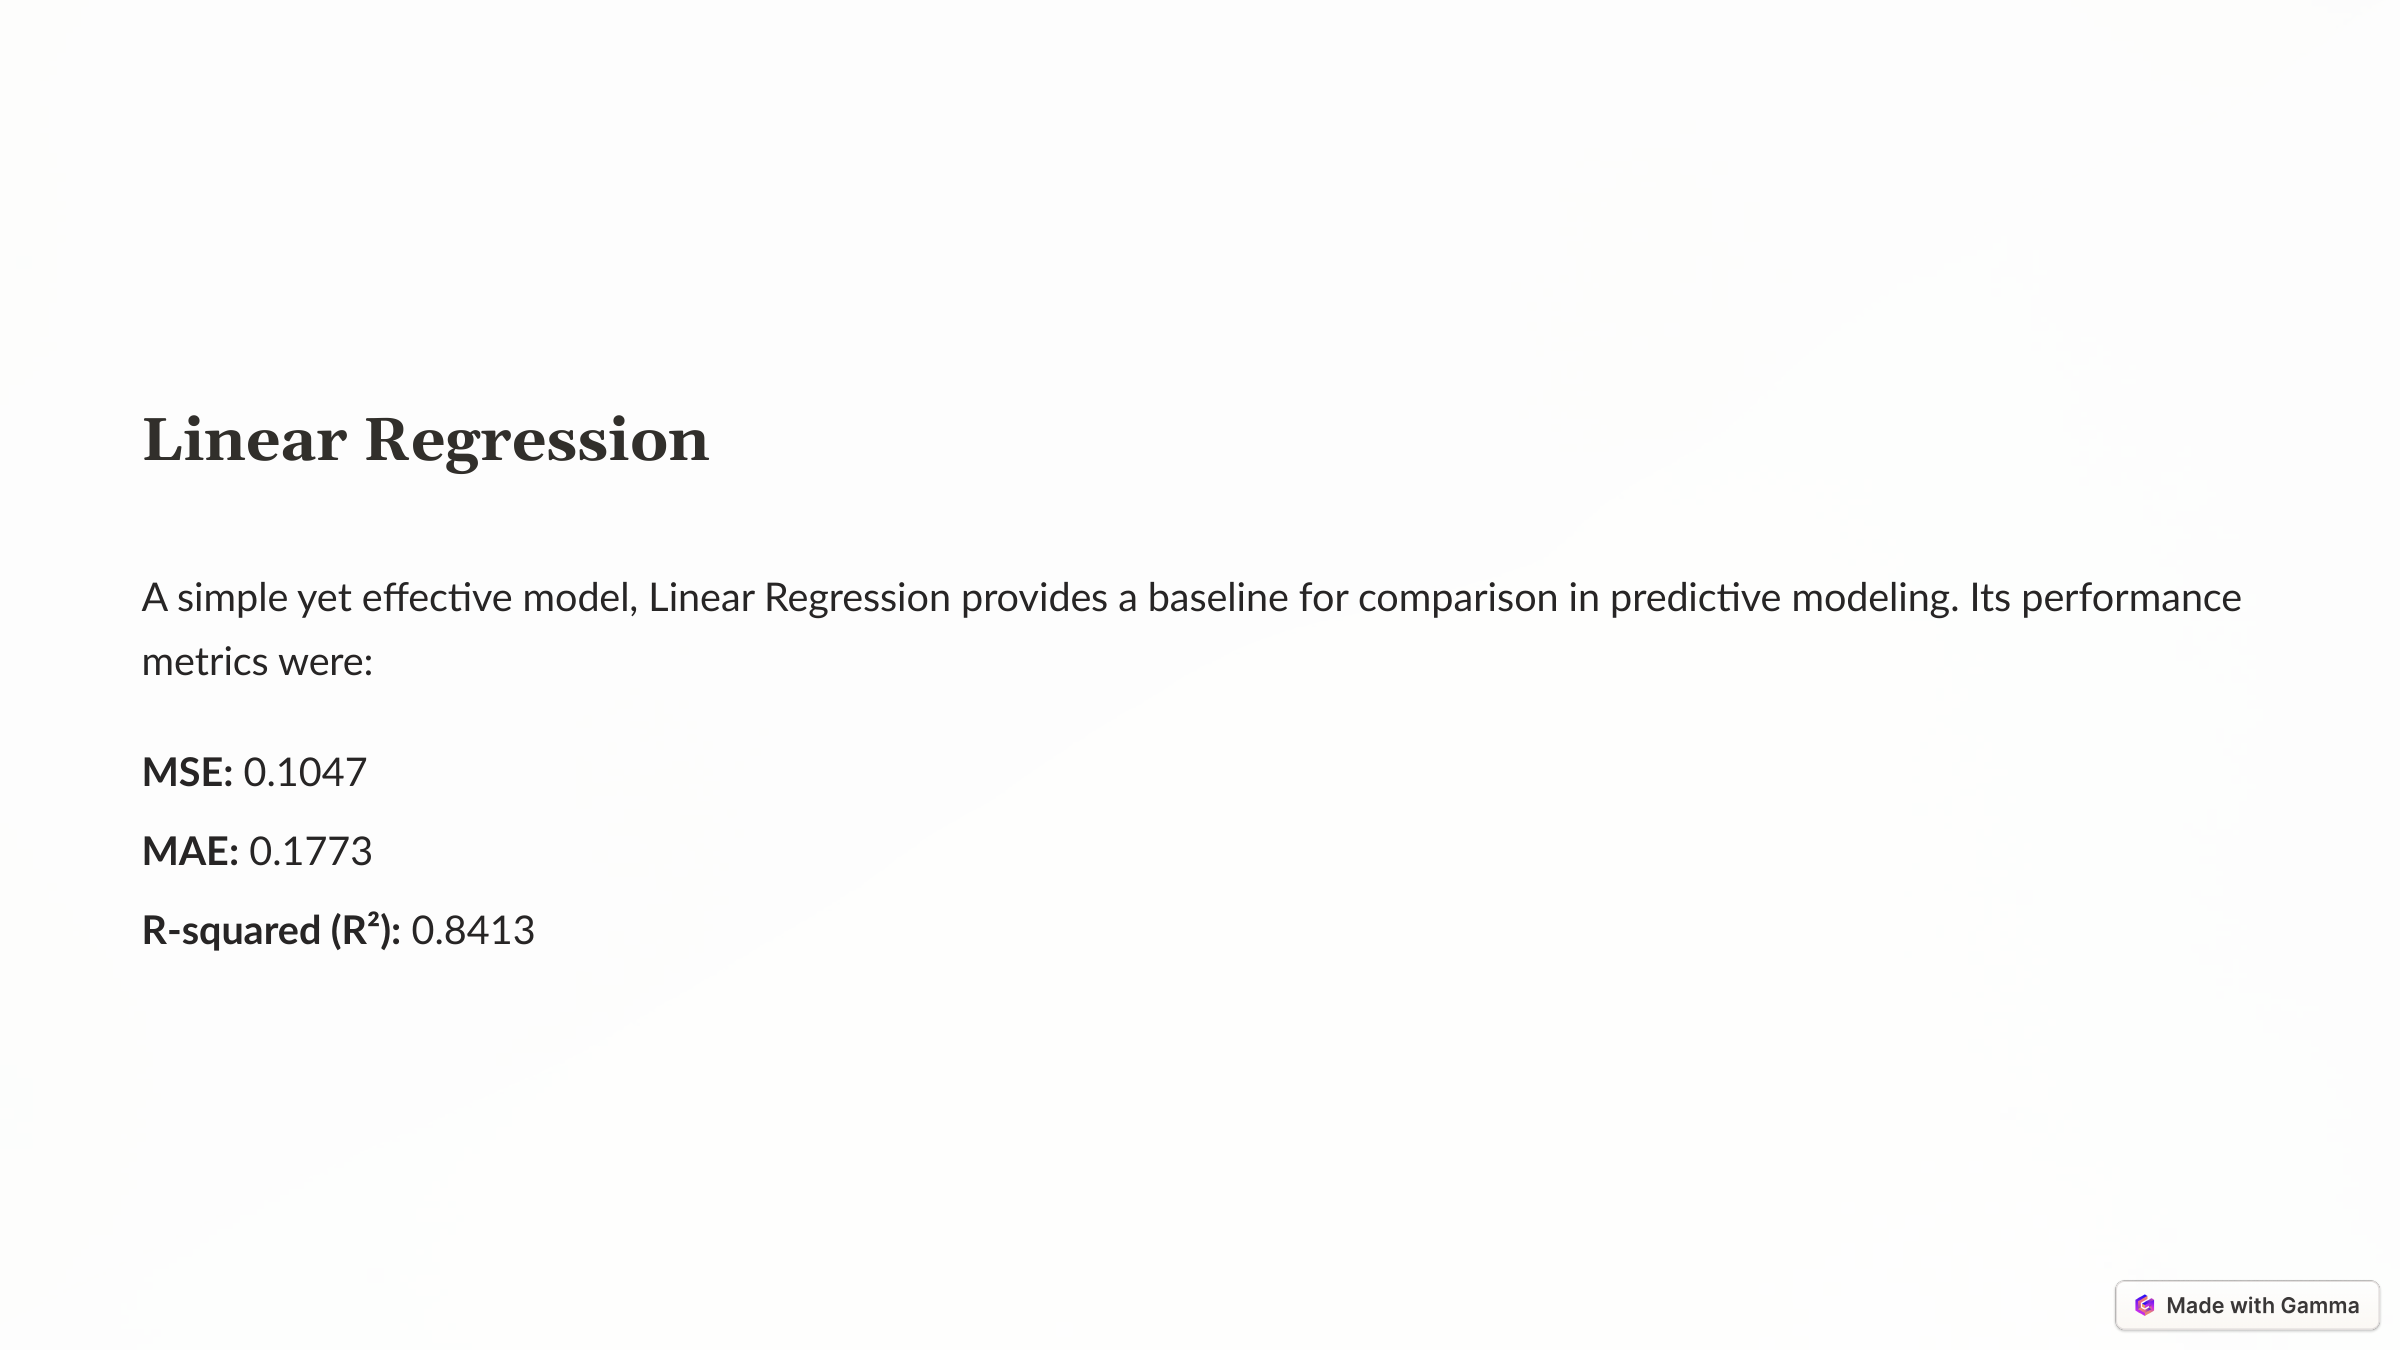

Linear Regression
A simple yet effective model, Linear Regression provides a baseline for comparison in predictive modeling. Its performance metrics were:
MSE: 0.1047
MAE: 0.1773
R-squared (R²): 0.8413